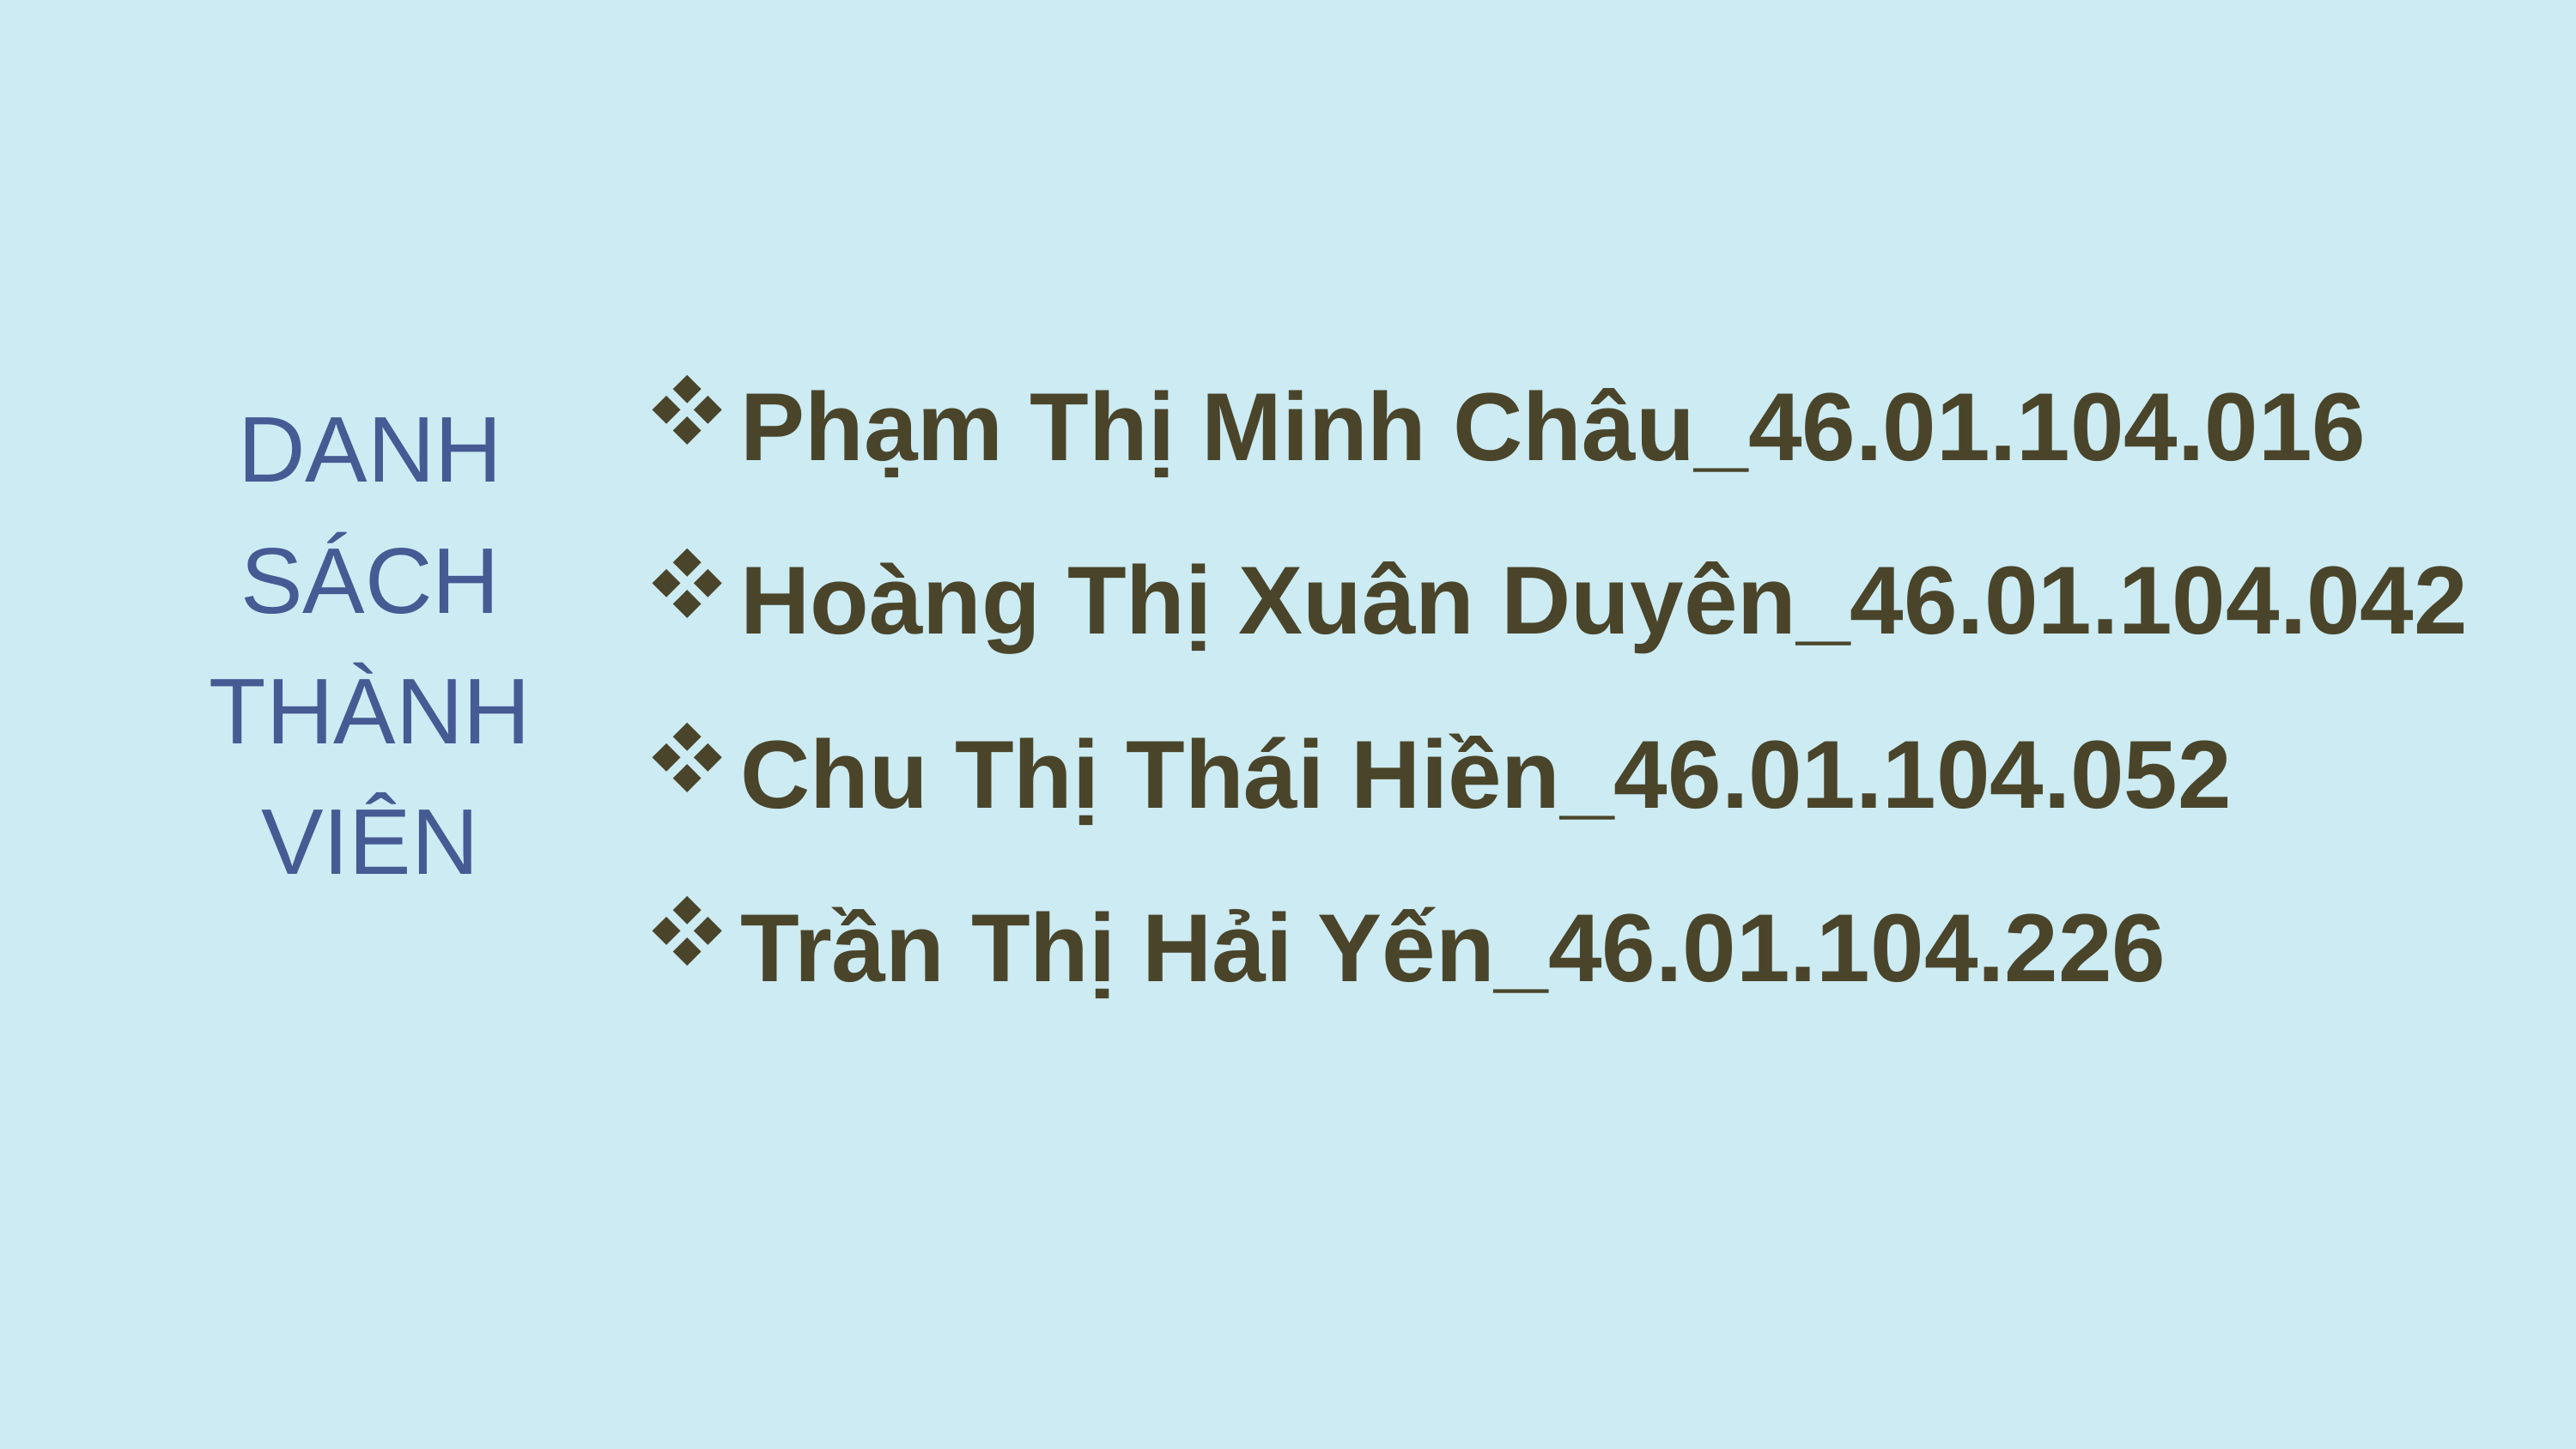

Phạm Thị Minh Châu_46.01.104.016
Hoàng Thị Xuân Duyên_46.01.104.042
Chu Thị Thái Hiền_46.01.104.052
Trần Thị Hải Yến_46.01.104.226

DANH SÁCH THÀNH VIÊN